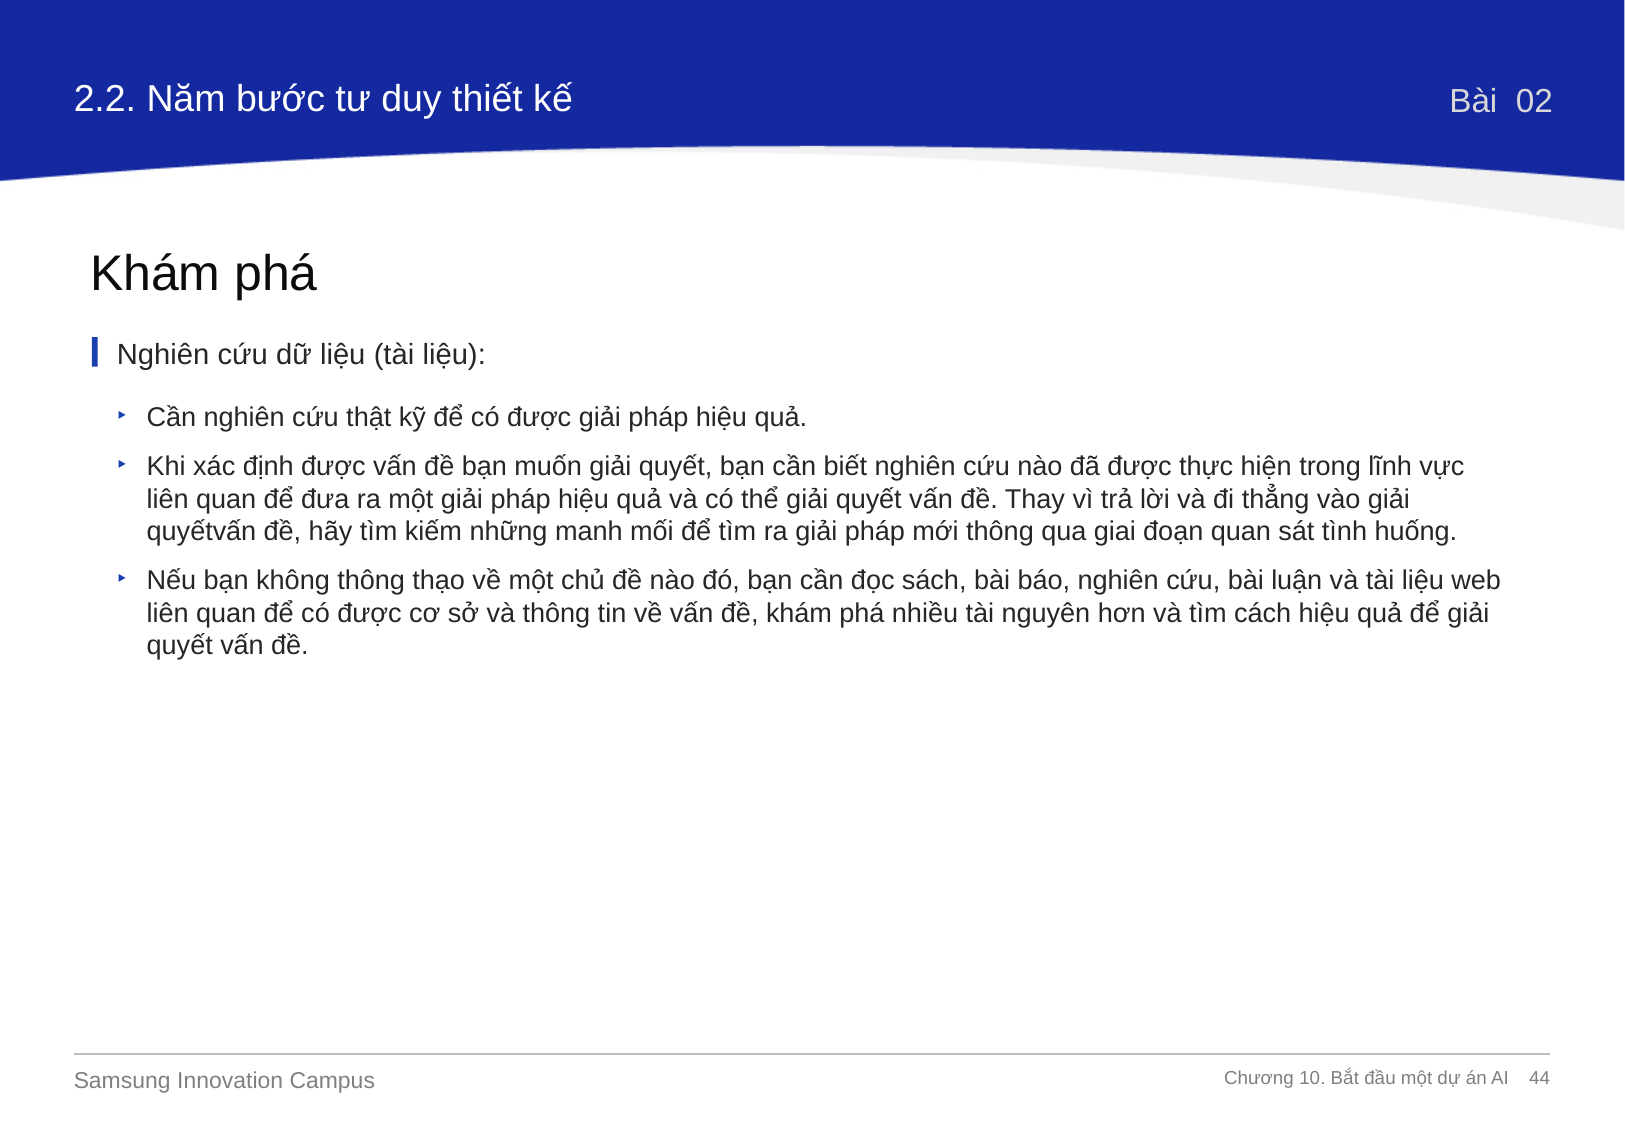

2.2. Năm bước tư duy thiết kế
Bài  02
Khám phá
Nghiên cứu dữ liệu (tài liệu):

Cần nghiên cứu thật kỹ để có được giải pháp hiệu quả.
Khi xác định được vấn đề bạn muốn giải quyết, bạn cần biết nghiên cứu nào đã được thực hiện trong lĩnh vực liên quan để đưa ra một giải pháp hiệu quả và có thể giải quyết vấn đề. Thay vì trả lời và đi thẳng vào giải quyếtvấn đề, hãy tìm kiếm những manh mối để tìm ra giải pháp mới thông qua giai đoạn quan sát tình huống.
Nếu bạn không thông thạo về một chủ đề nào đó, bạn cần đọc sách, bài báo, nghiên cứu, bài luận và tài liệu web liên quan để có được cơ sở và thông tin về vấn đề, khám phá nhiều tài nguyên hơn và tìm cách hiệu quả để giải quyết vấn đề.